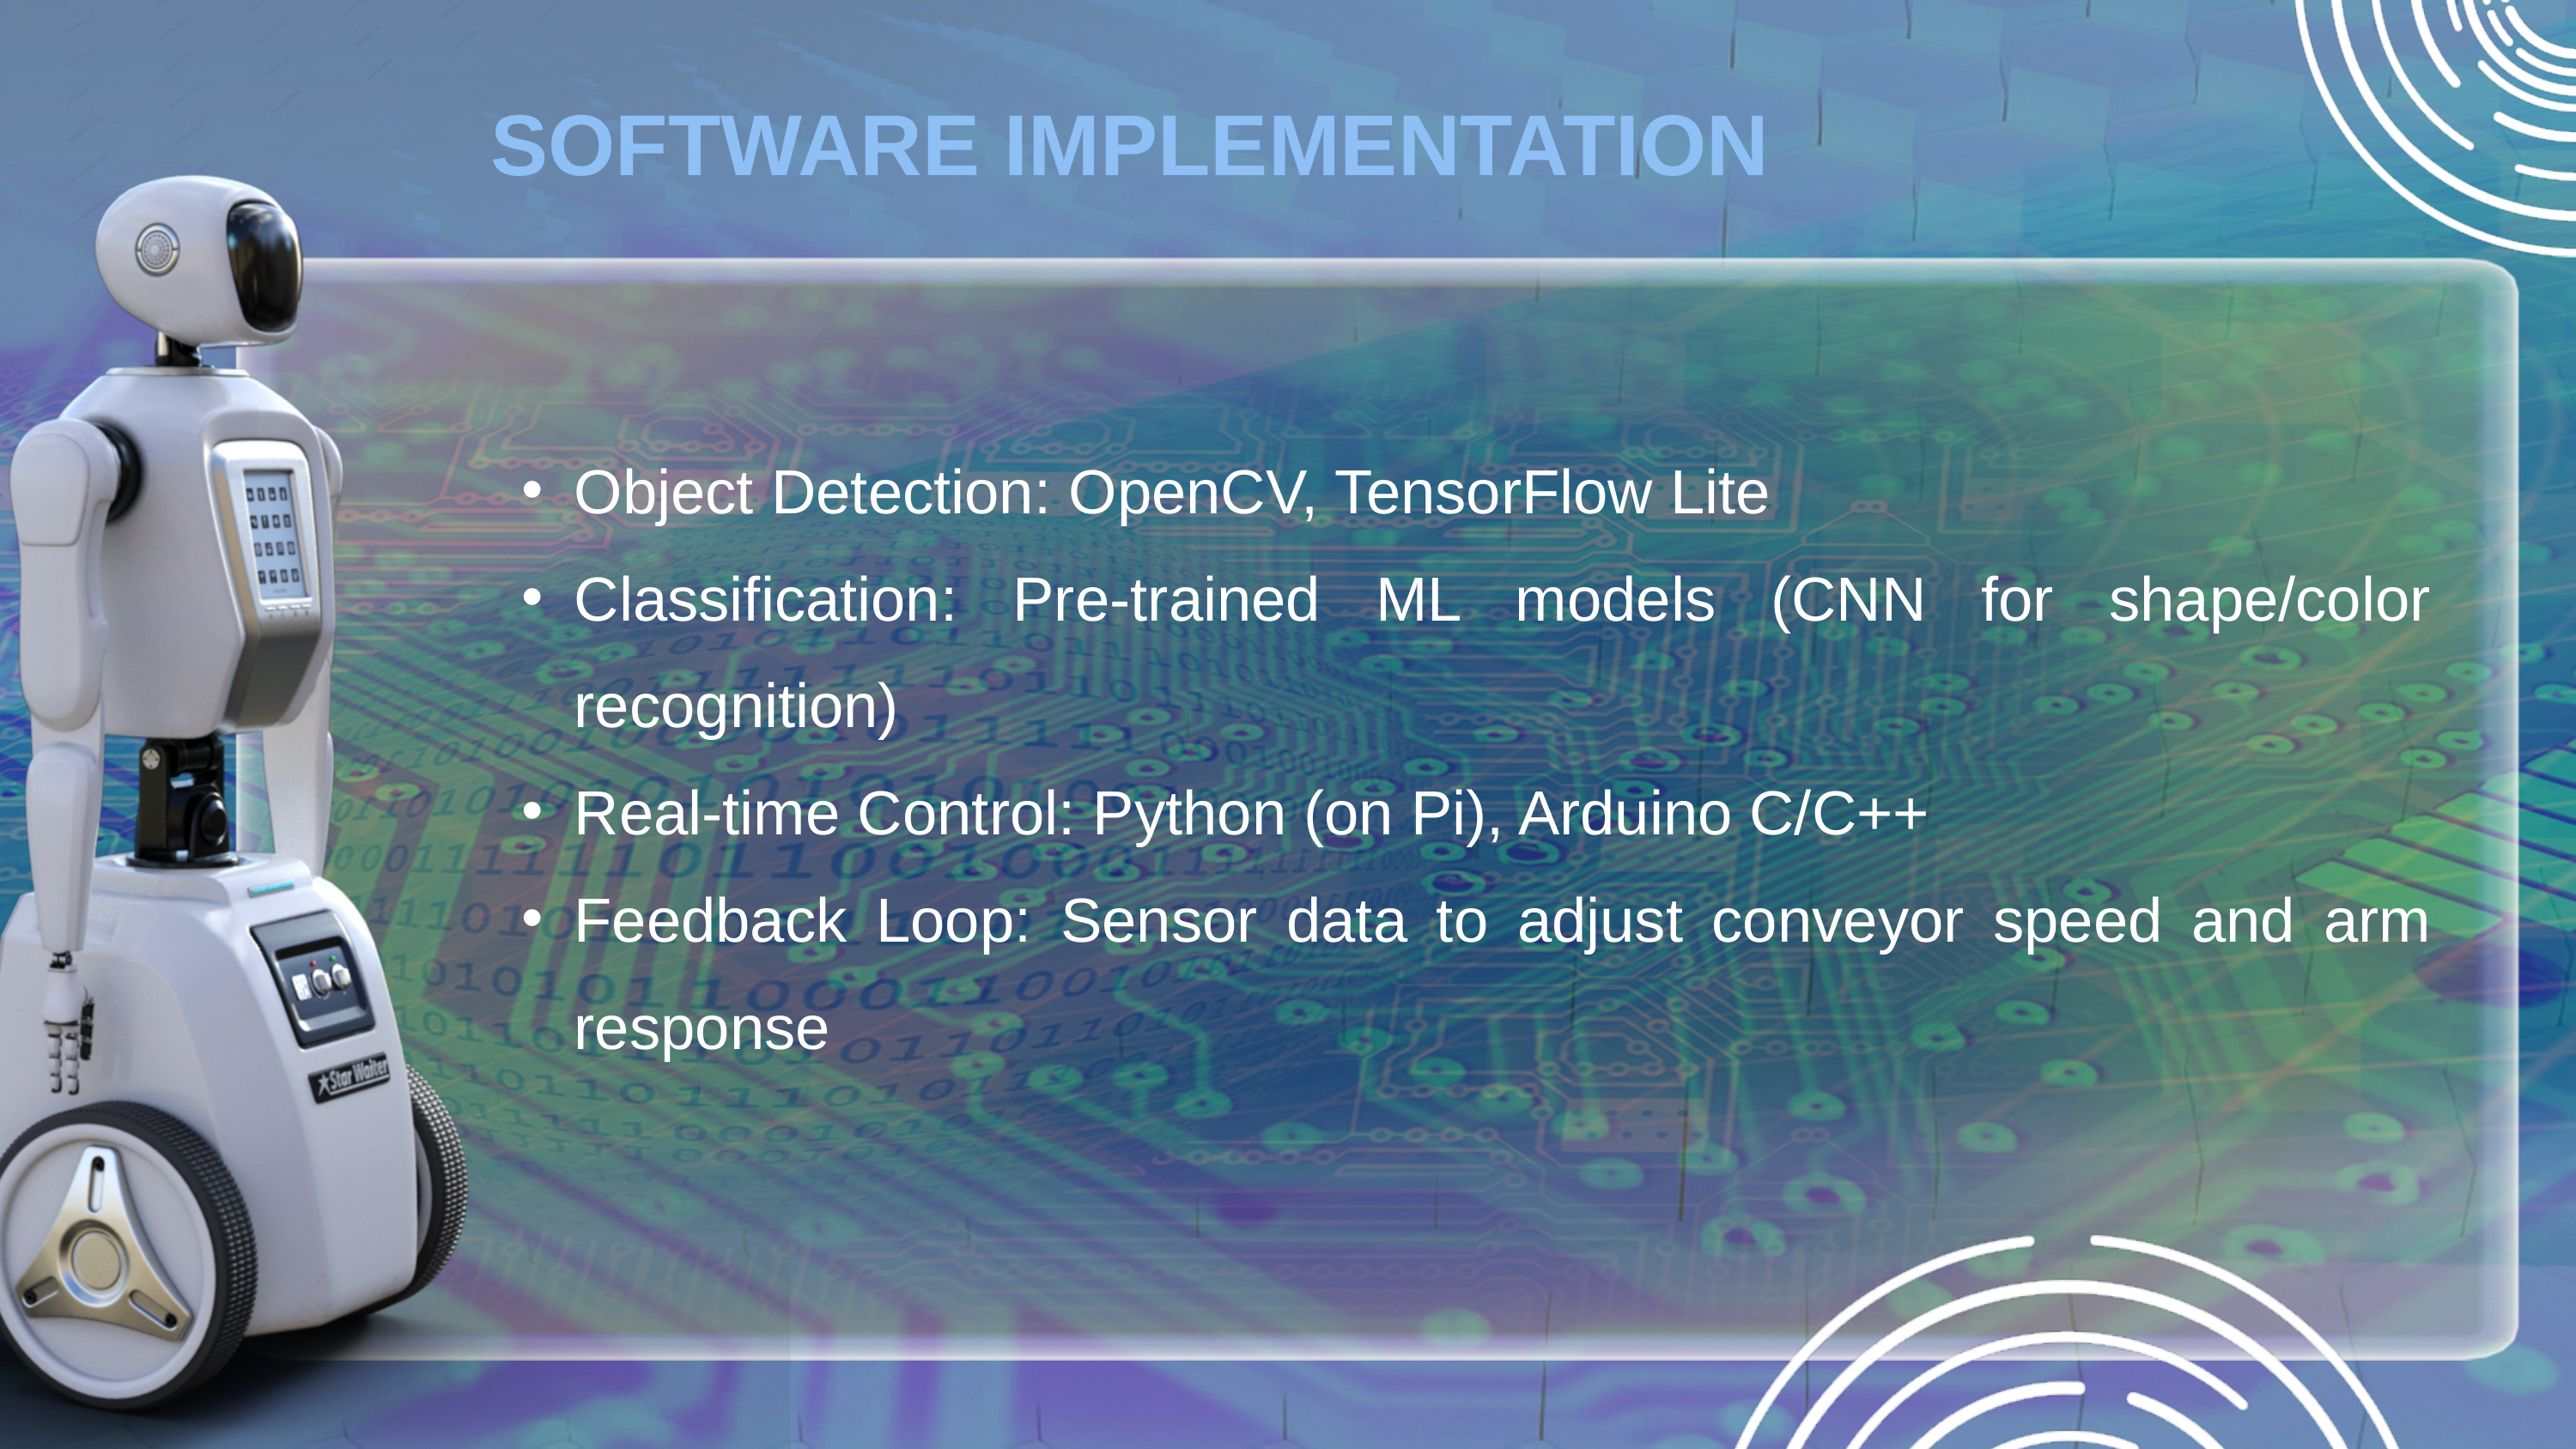

SOFTWARE IMPLEMENTATION

Object Detection: OpenCV, TensorFlow Lite
Classification: Pre-trained ML models (CNN for shape/color recognition)
Real-time Control: Python (on Pi), Arduino C/C++
Feedback Loop: Sensor data to adjust conveyor speed and arm response